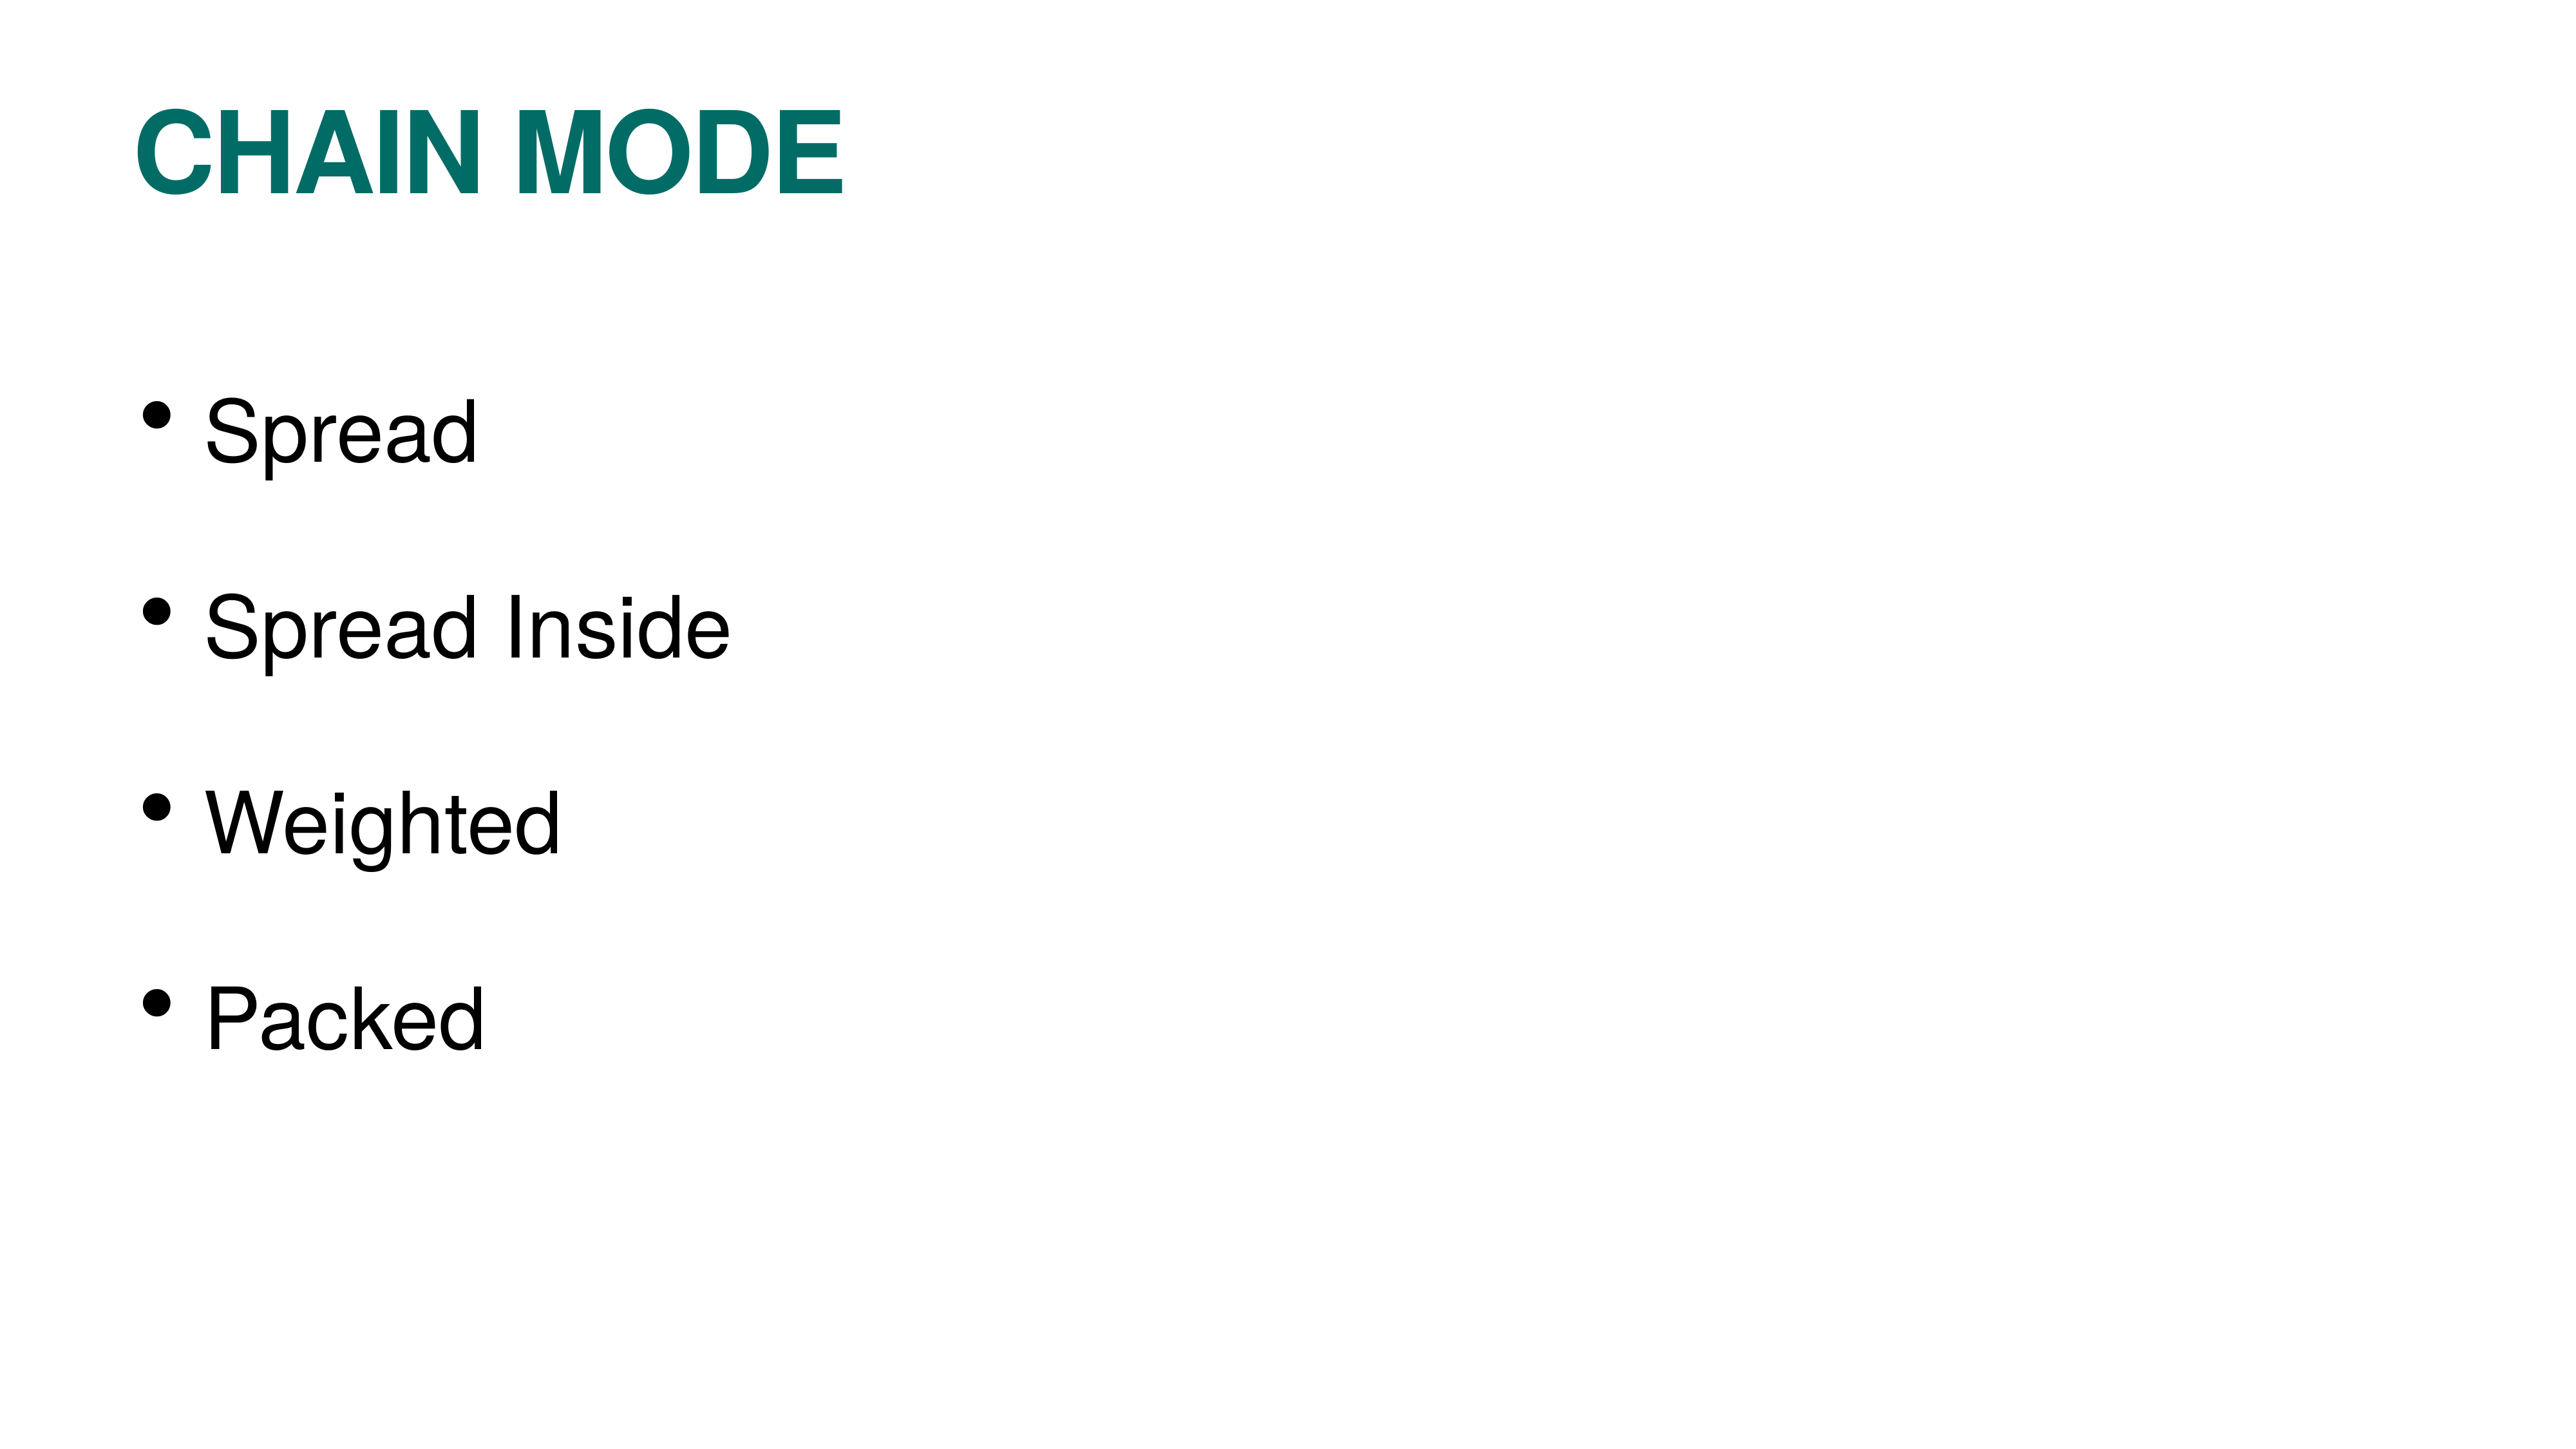

# CHAIN MODE
Spread
Spread Inside
Weighted
Packed